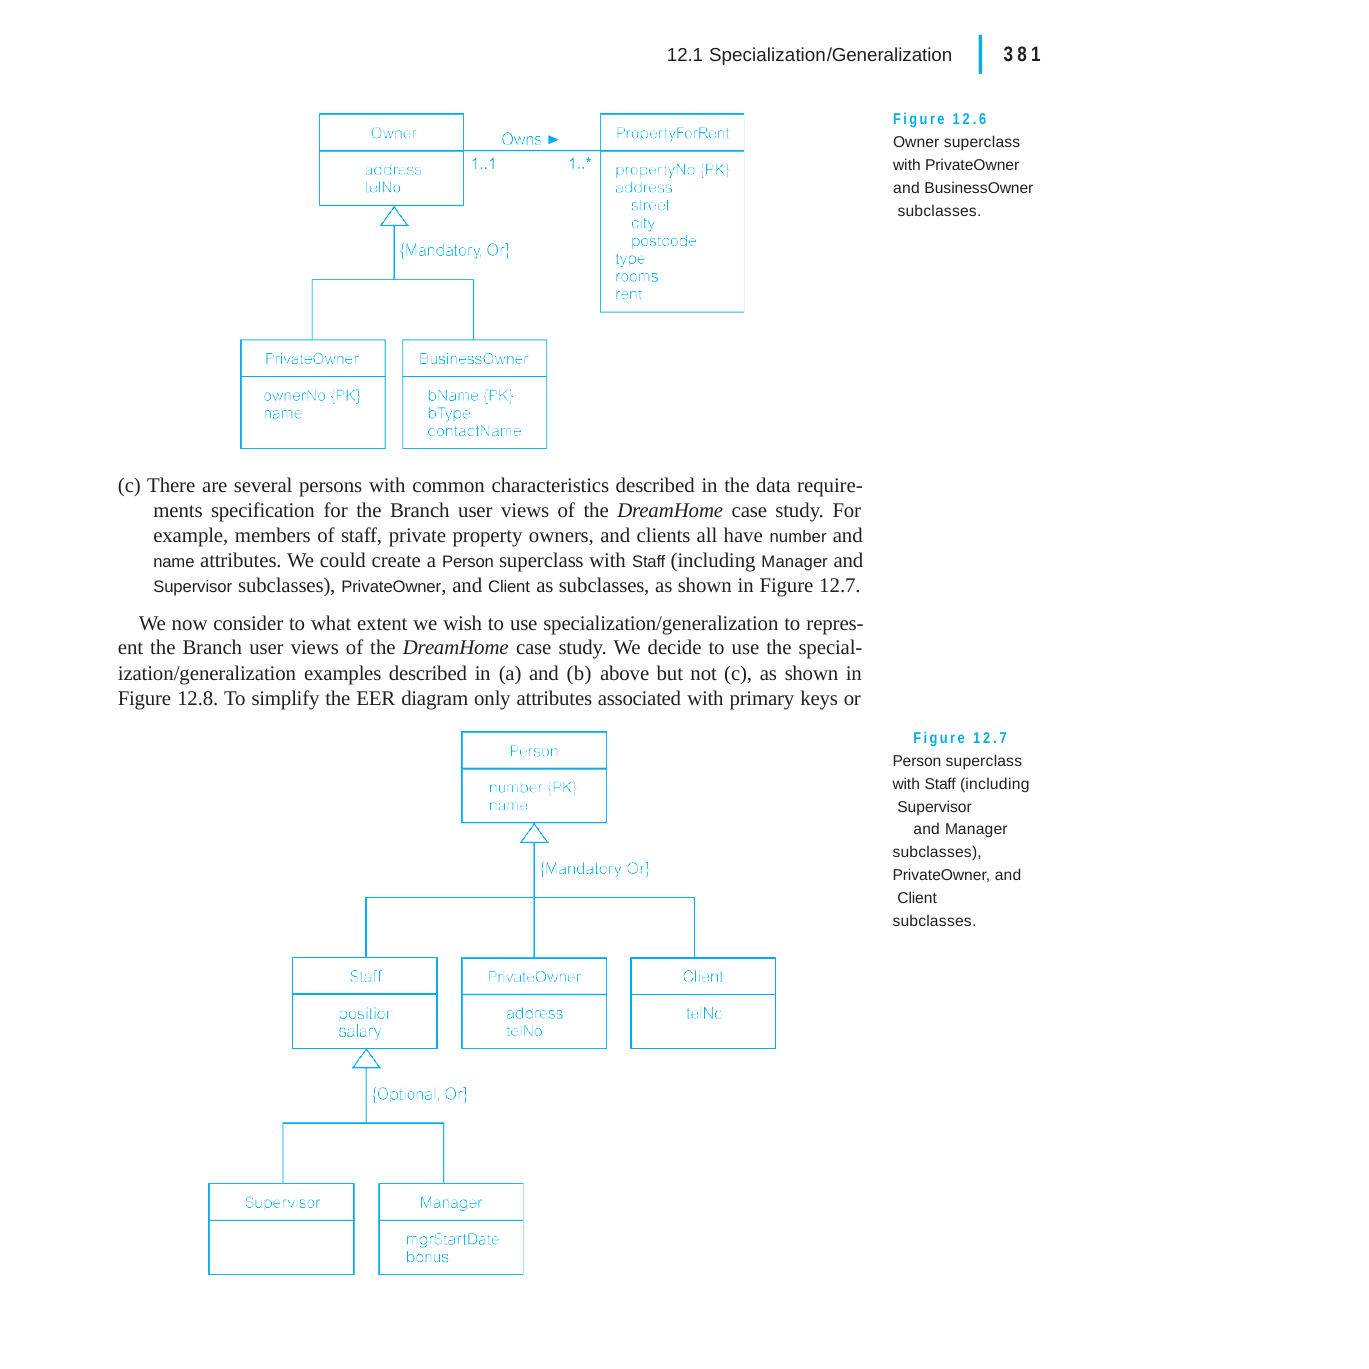

|
12.1 Specialization/Generalization	381
Figure 12.6  Owner superclass  with PrivateOwner  and BusinessOwner  subclasses.

(c) There are several persons with common characteristics described in the data require-  ments specification for the Branch user views of the DreamHome case study. For  example, members of staff, private property owners, and clients all have number and  name attributes. We could create a Person superclass with Staff (including Manager and  Supervisor subclasses), PrivateOwner, and Client as subclasses, as shown in Figure 12.7.
We now consider to what extent we wish to use specialization/generalization to repres-  ent the Branch user views of the DreamHome case study. We decide to use the special-  ization/generalization examples described in (a) and (b) above but not (c), as shown in  Figure 12.8. To simplify the EER diagram only attributes associated with primary keys or
Figure 12.7  Person superclass  with Staff (including  Supervisor
and Manager  subclasses),  PrivateOwner, and  Client subclasses.